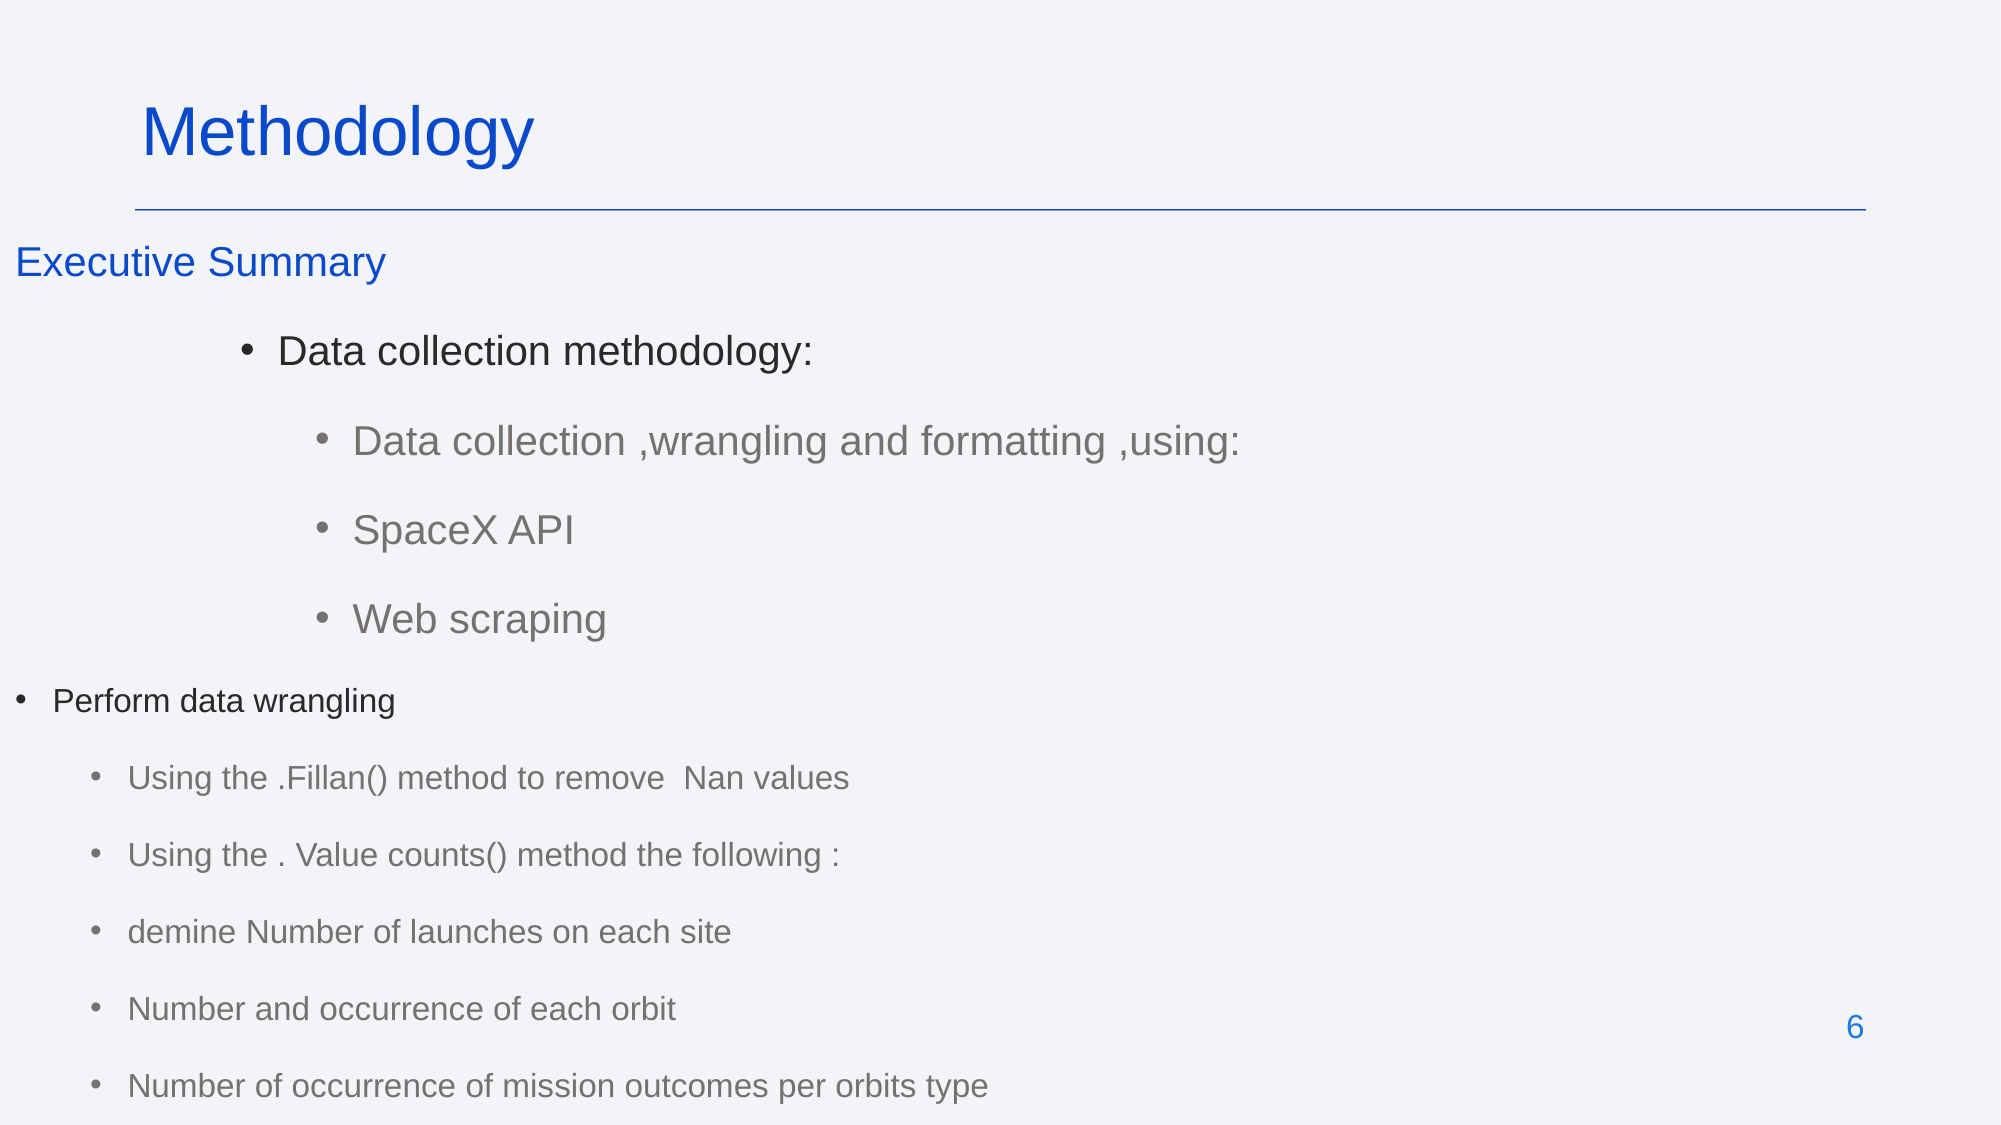

Methodology
Executive Summary
Data collection methodology:
Data collection ,wrangling and formatting ,using:
SpaceX API
Web scraping
Perform data wrangling
Using the .Fillan() method to remove  Nan values
Using the . Value counts() method the following :
demine Number of launches on each site
Number and occurrence of each orbit
Number of occurrence of mission outcomes per orbits type
Perform exploratory data analysis (EDA) using visualization and SQL
     Using SQL queries to manipulate and evaluate the SpaceX dataset
     Using Pandas and matplotlib  to visualize .
Perform interactive visual analytics using Folium and Plotly Dash
Perform predictive analysis using classification models

6